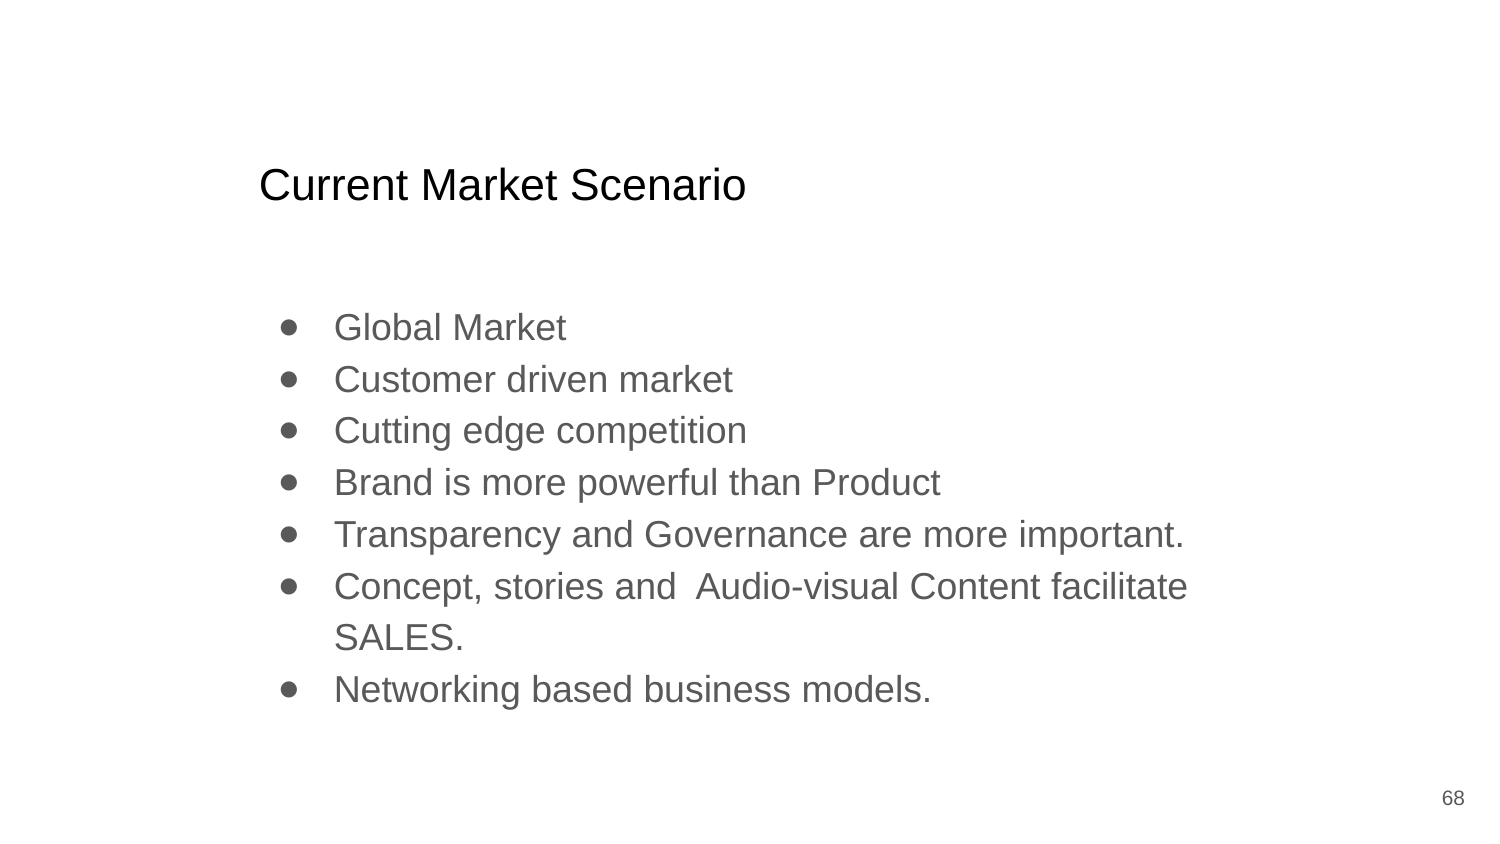

# Current Market Scenario
Global Market
Customer driven market
Cutting edge competition
Brand is more powerful than Product
Transparency and Governance are more important.
Concept, stories and  Audio-visual Content facilitate SALES.
Networking based business models.

68